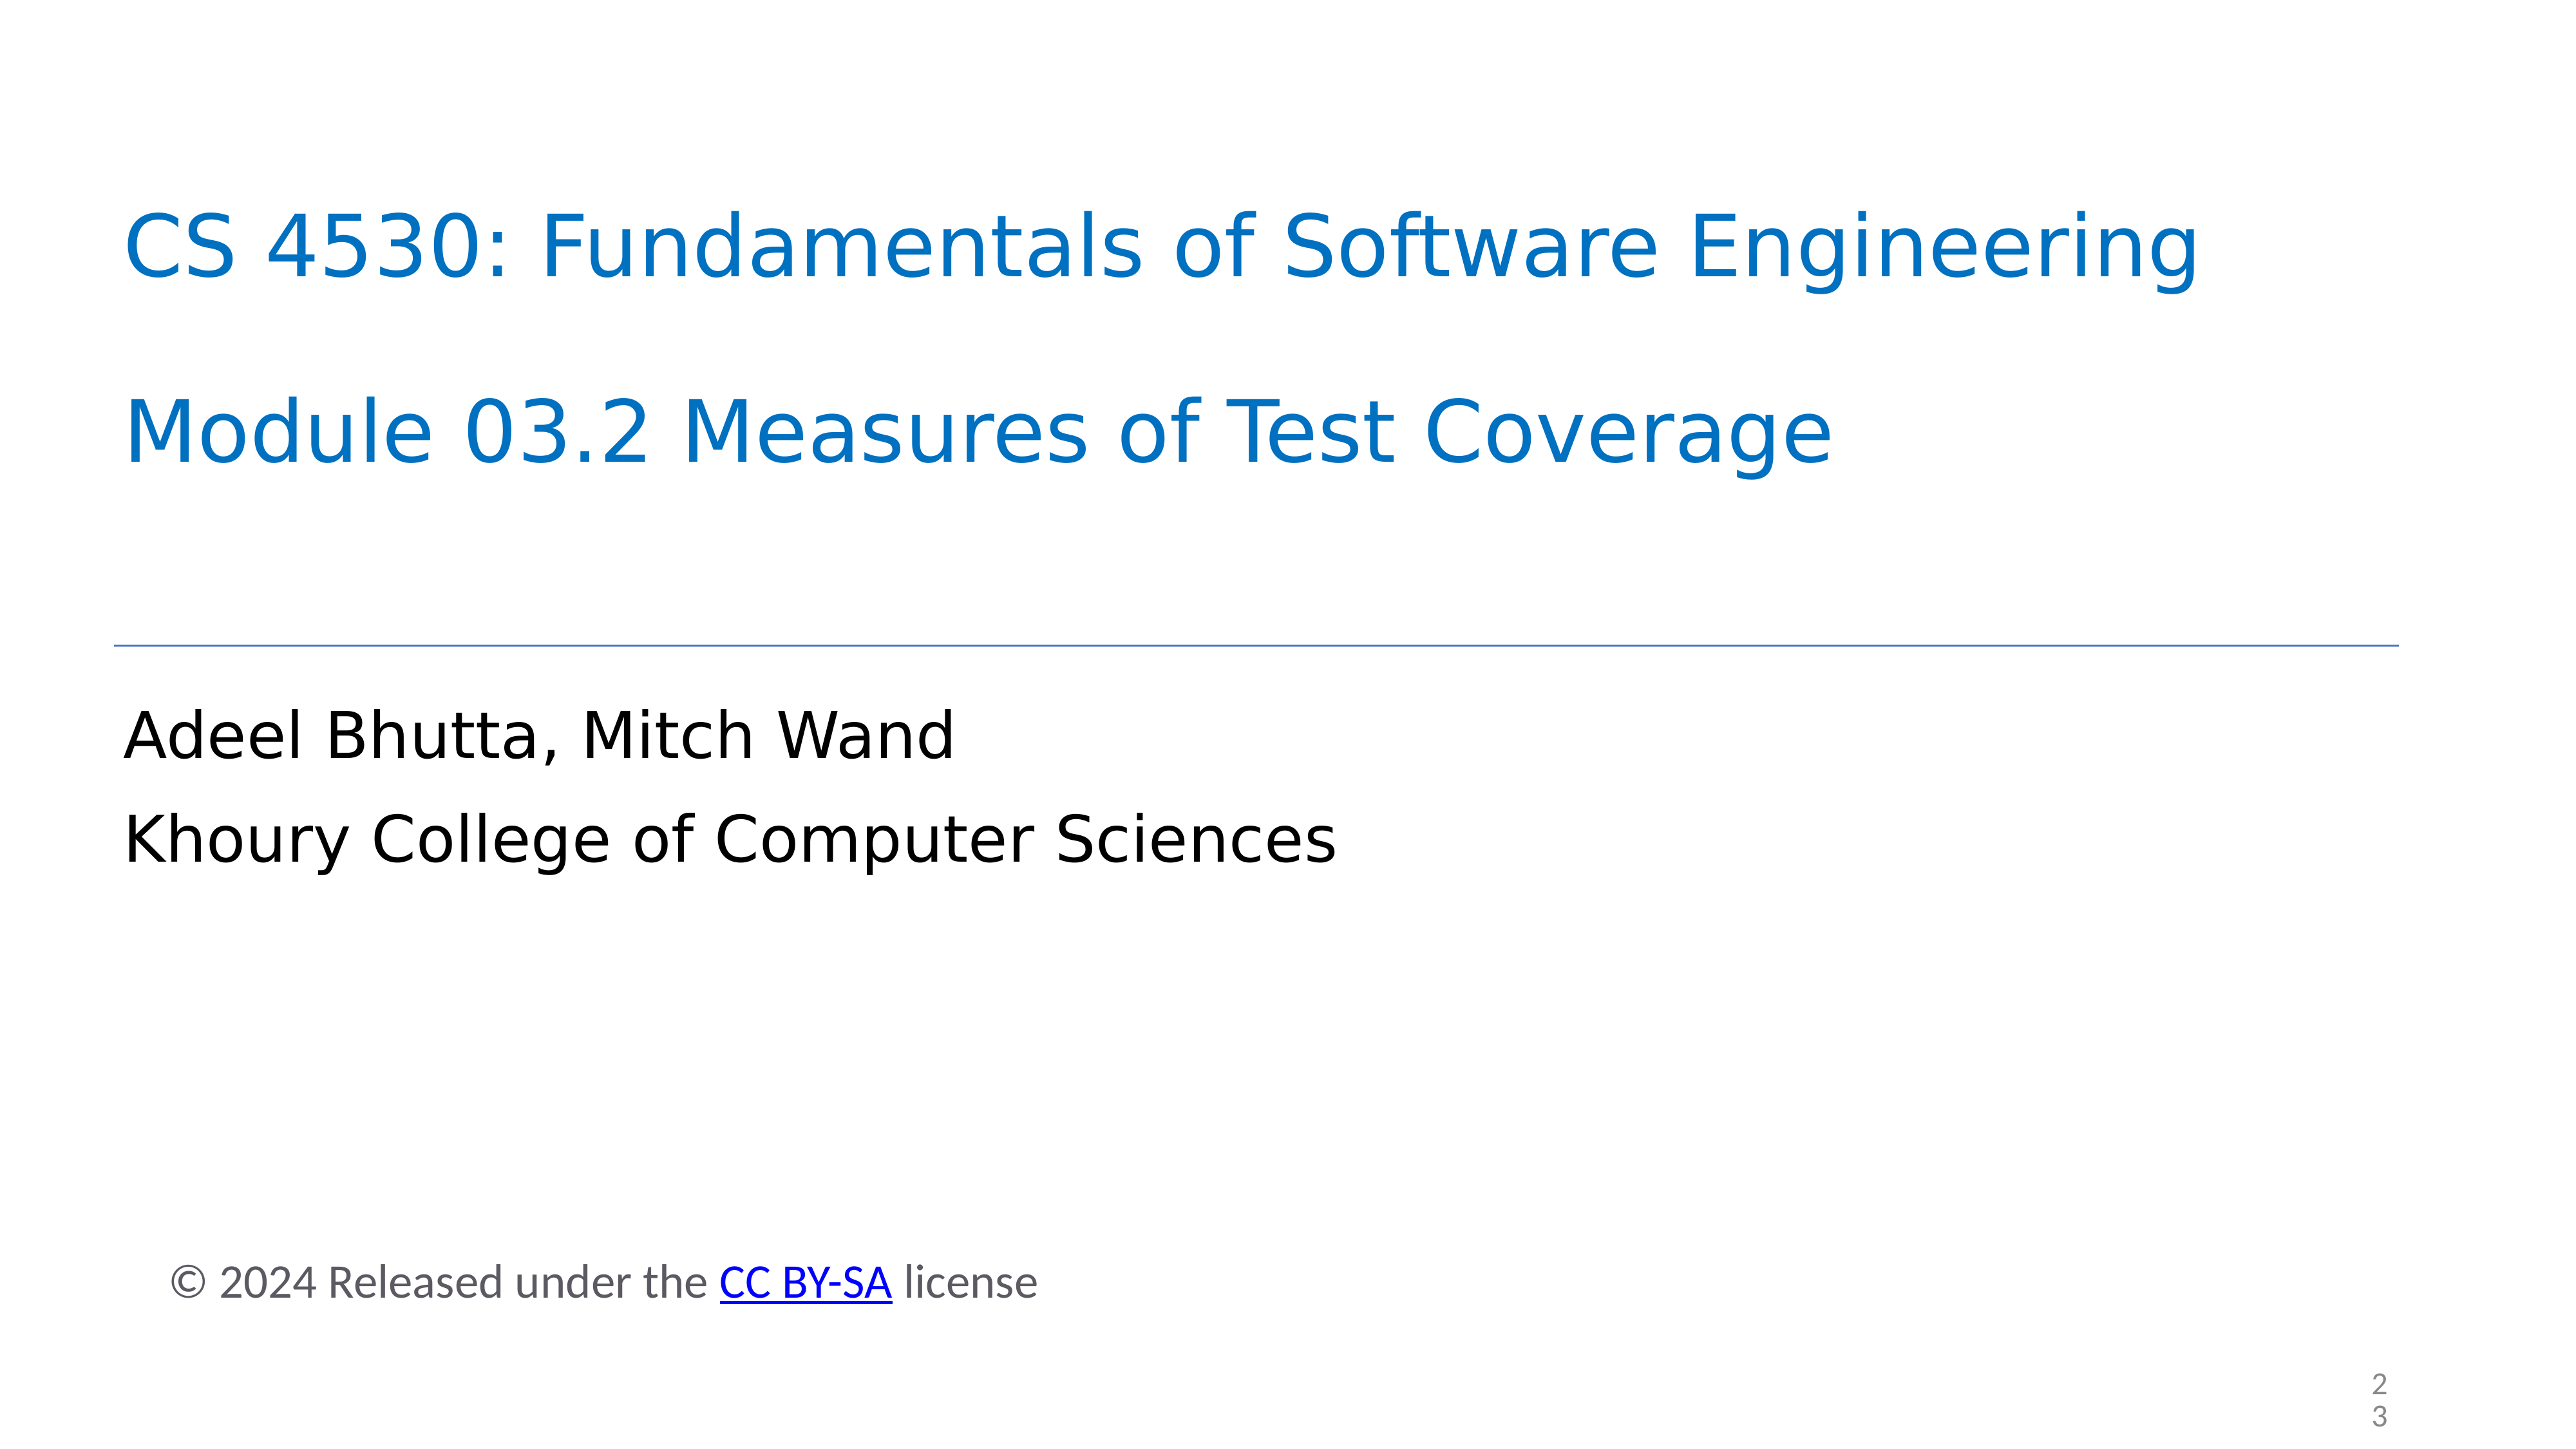

# CS 4530: Fundamentals of Software Engineering Module 03.2 Measures of Test Coverage
Adeel Bhutta, Mitch Wand
Khoury College of Computer Sciences
© 2024 Released under the CC BY-SA license
23